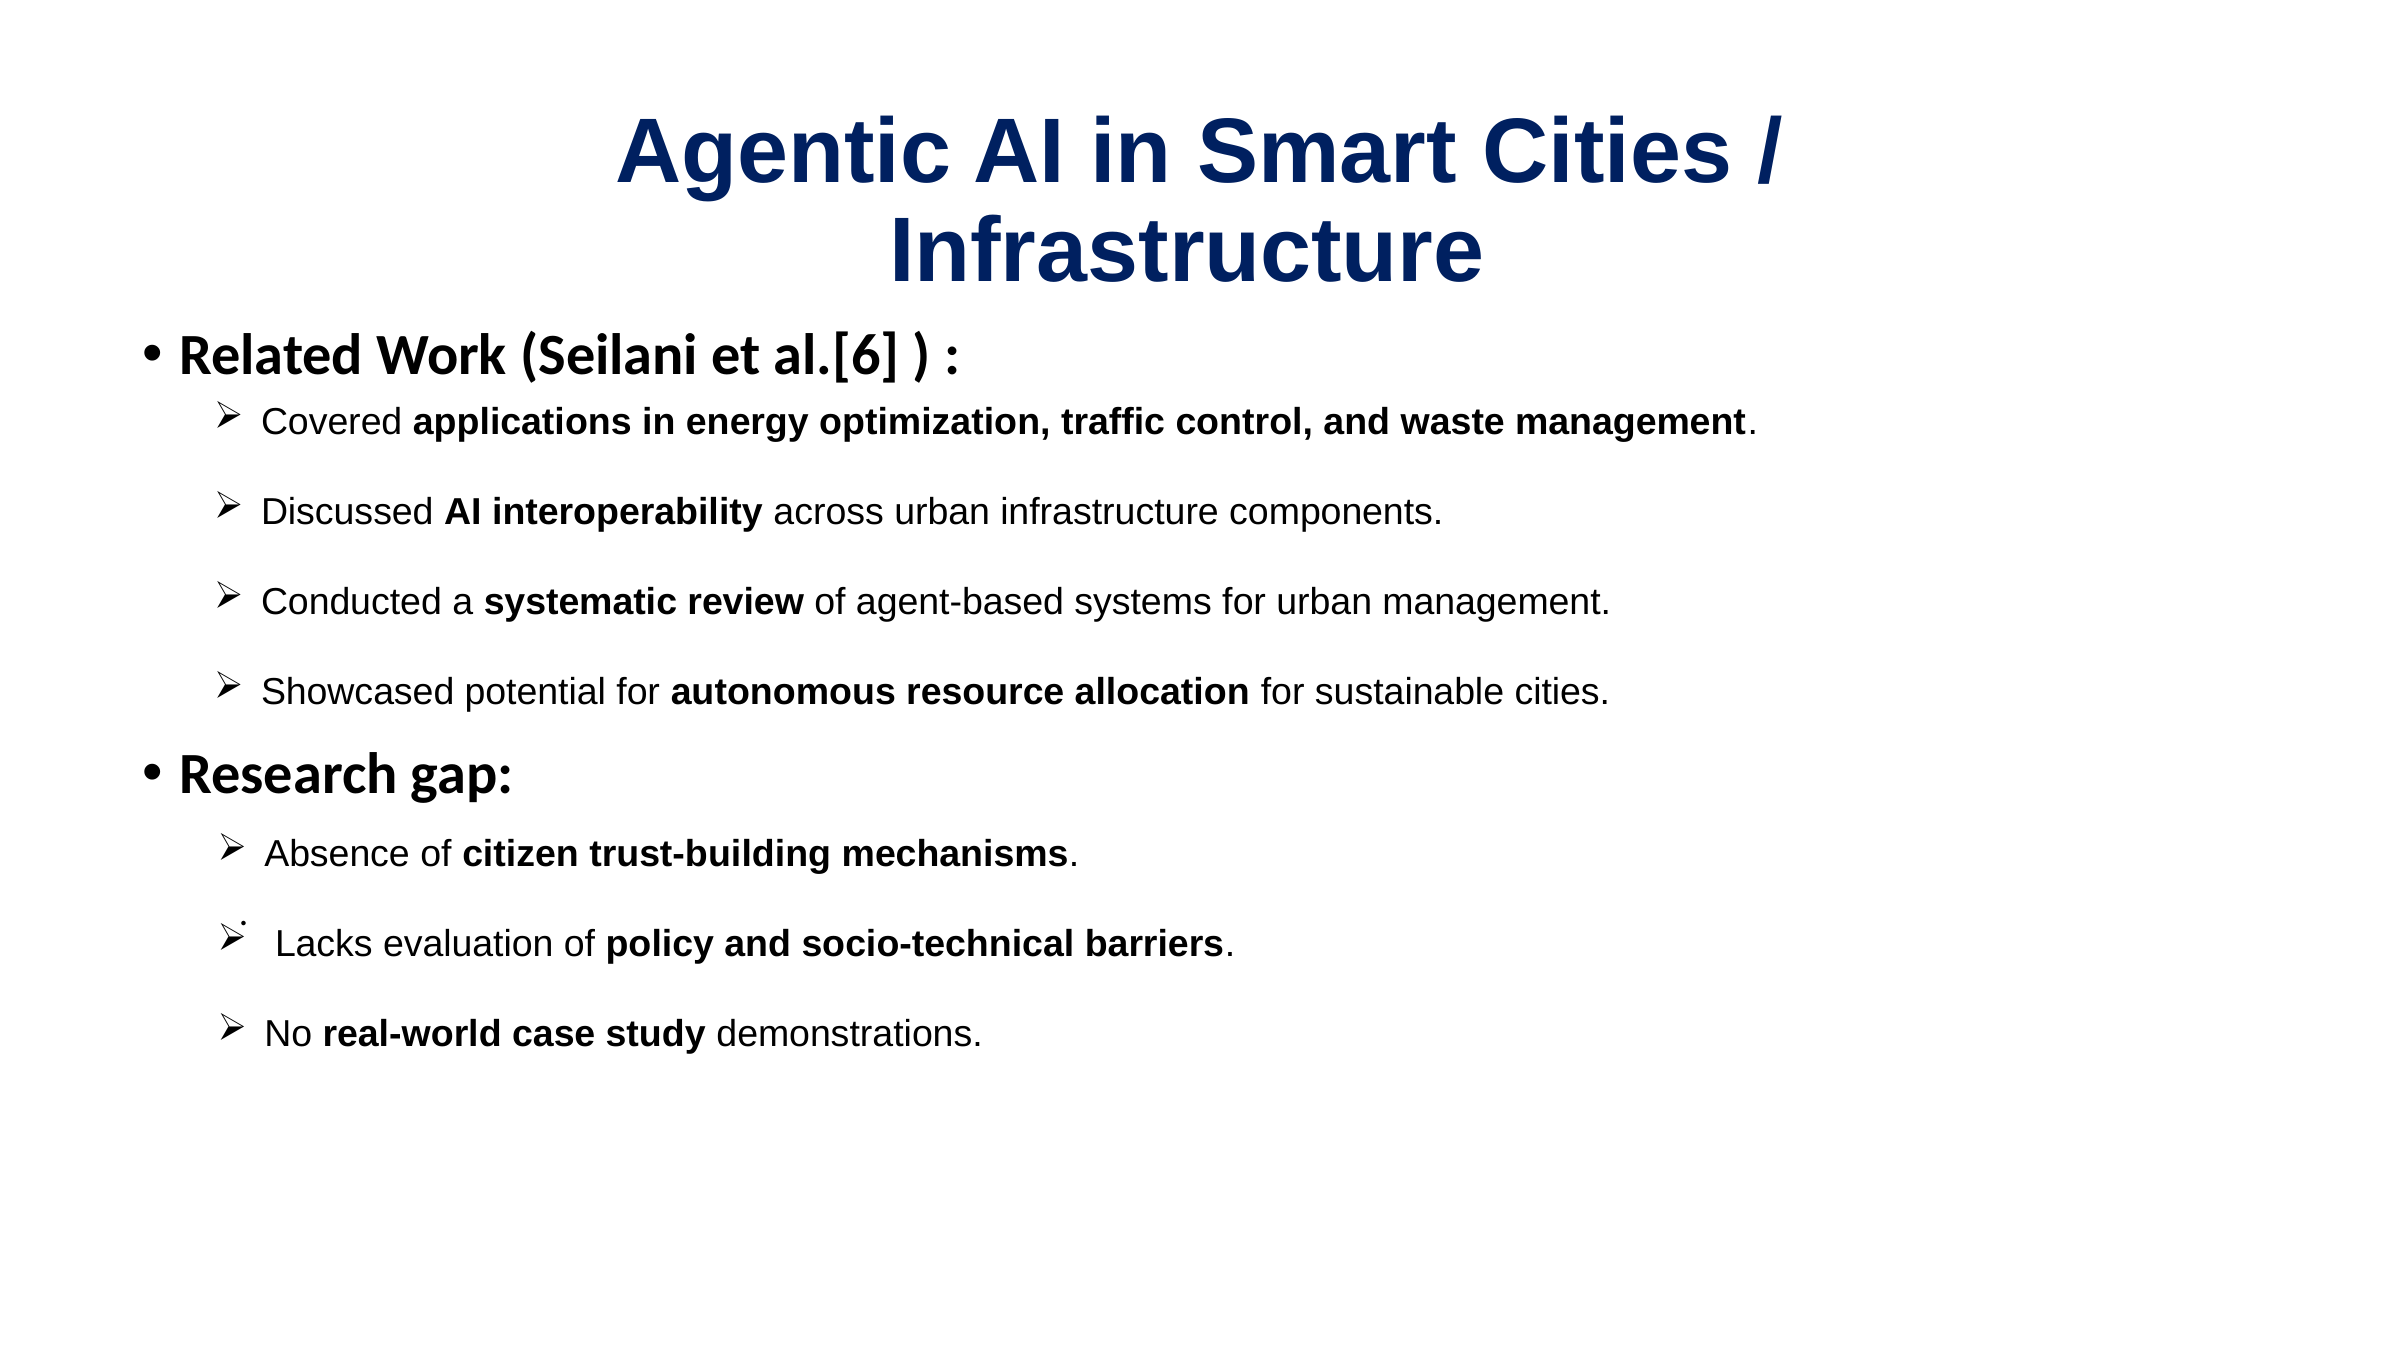

# Agentic AI in Smart Cities / Infrastructure
Related Work (Seilani et al.[6] ) :

Research gap:

Covered applications in energy optimization, traffic control, and waste management.

Discussed AI interoperability across urban infrastructure components.

Conducted a systematic review of agent-based systems for urban management.

Showcased potential for autonomous resource allocation for sustainable cities.
Absence of citizen trust-building mechanisms.

 Lacks evaluation of policy and socio-technical barriers.

No real-world case study demonstrations.
.